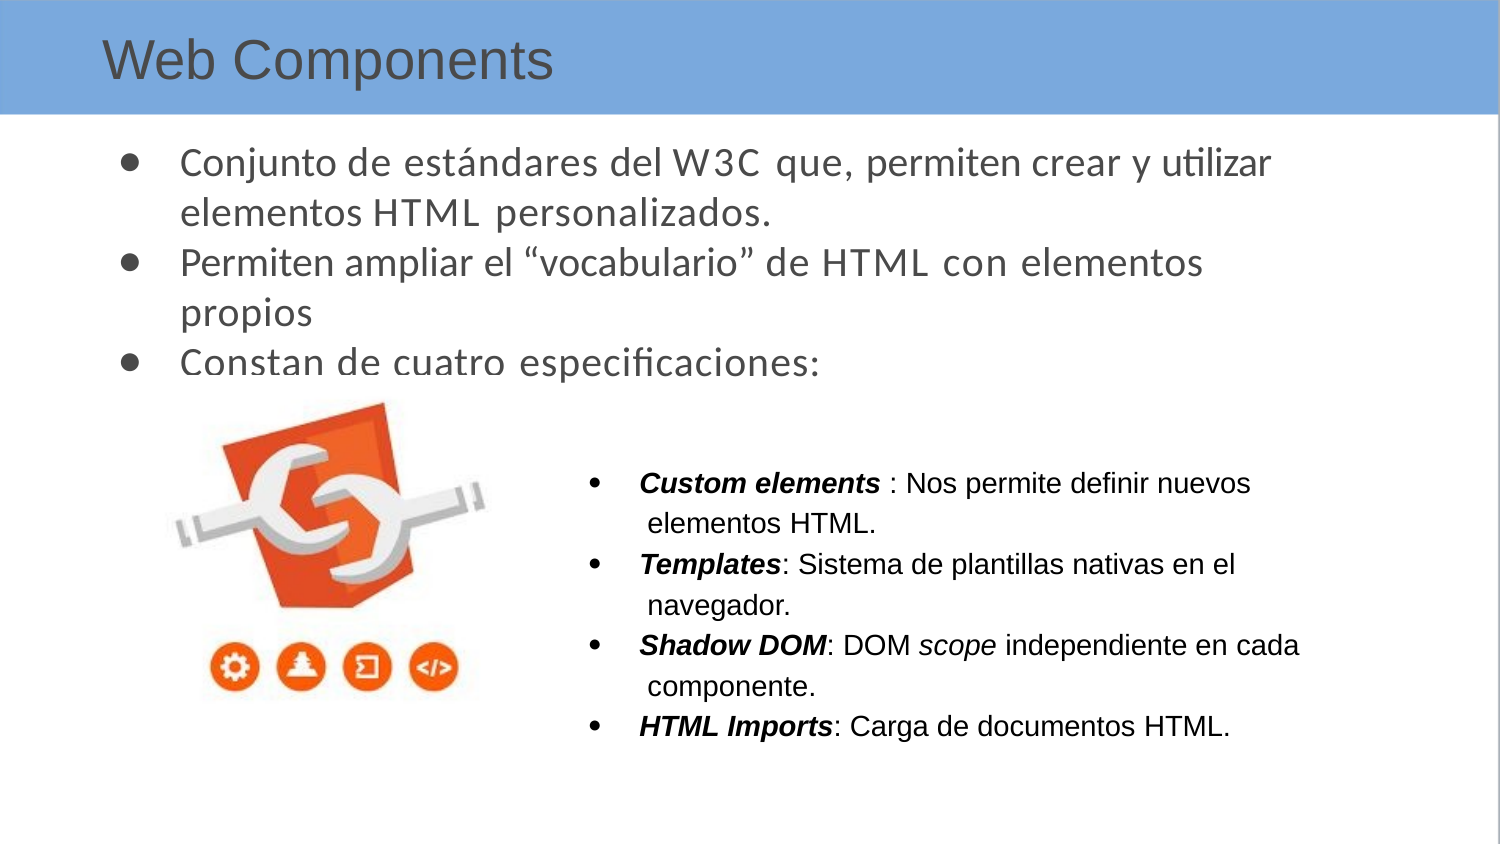

# Web Components
Conjunto de estándares del W3C que, permiten crear y utilizar  elementos HTML personalizados.
Permiten ampliar el “vocabulario” de HTML con elementos propios
Constan de cuatro especificaciones:

Custom elements : Nos permite definir nuevos  elementos HTML.
Templates: Sistema de plantillas nativas en el  navegador.
Shadow DOM: DOM scope independiente en cada  componente.
HTML Imports: Carga de documentos HTML.